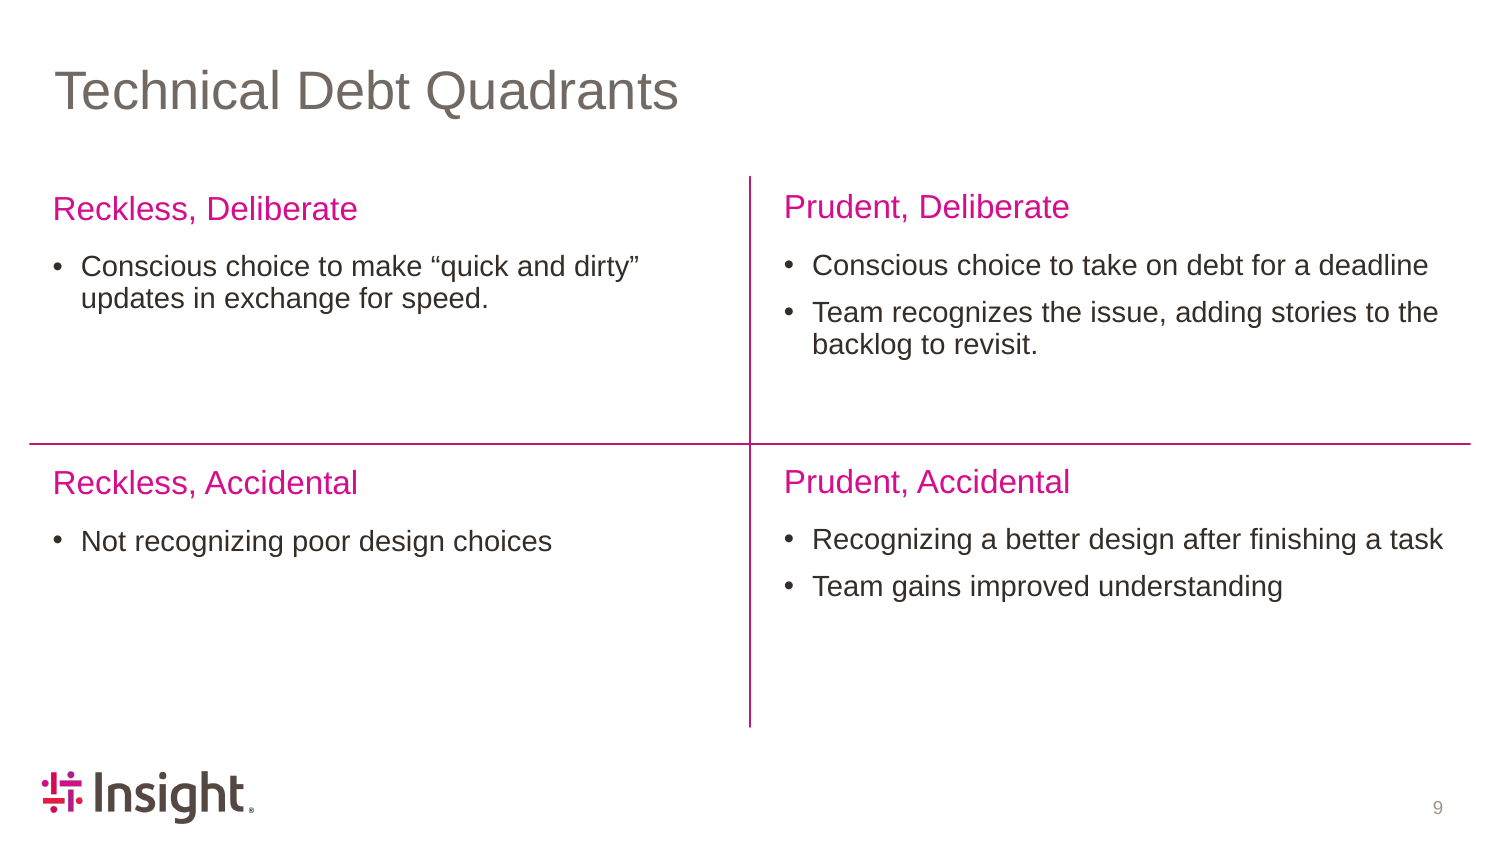

# Technical Debt Quadrants
Prudent, Deliberate
Reckless, Deliberate
Conscious choice to take on debt for a deadline
Team recognizes the issue, adding stories to the backlog to revisit.
Conscious choice to make “quick and dirty” updates in exchange for speed.
Prudent, Accidental
Reckless, Accidental
Recognizing a better design after finishing a task
Team gains improved understanding
Not recognizing poor design choices